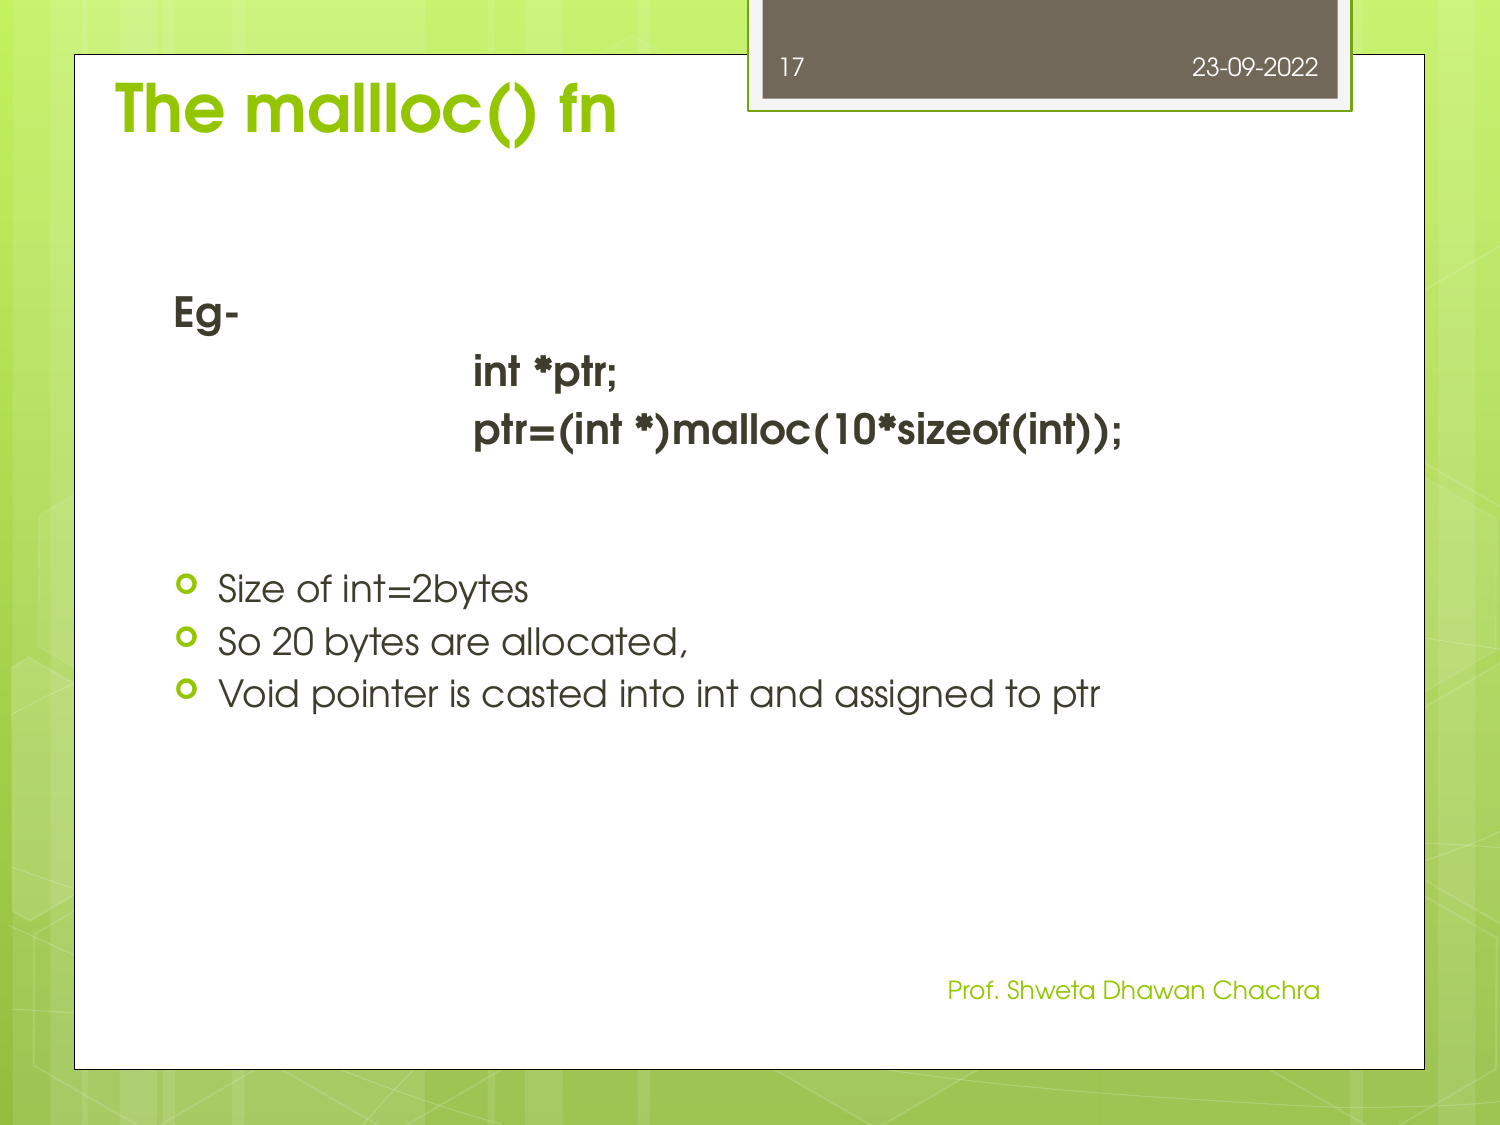

17
23-09-2022
# The mallloc() fn

Eg-
		int *ptr;
		ptr=(int *)malloc(10*sizeof(int));

Size of int=2bytes
So 20 bytes are allocated,
Void pointer is casted into int and assigned to ptr
Prof. Shweta Dhawan Chachra